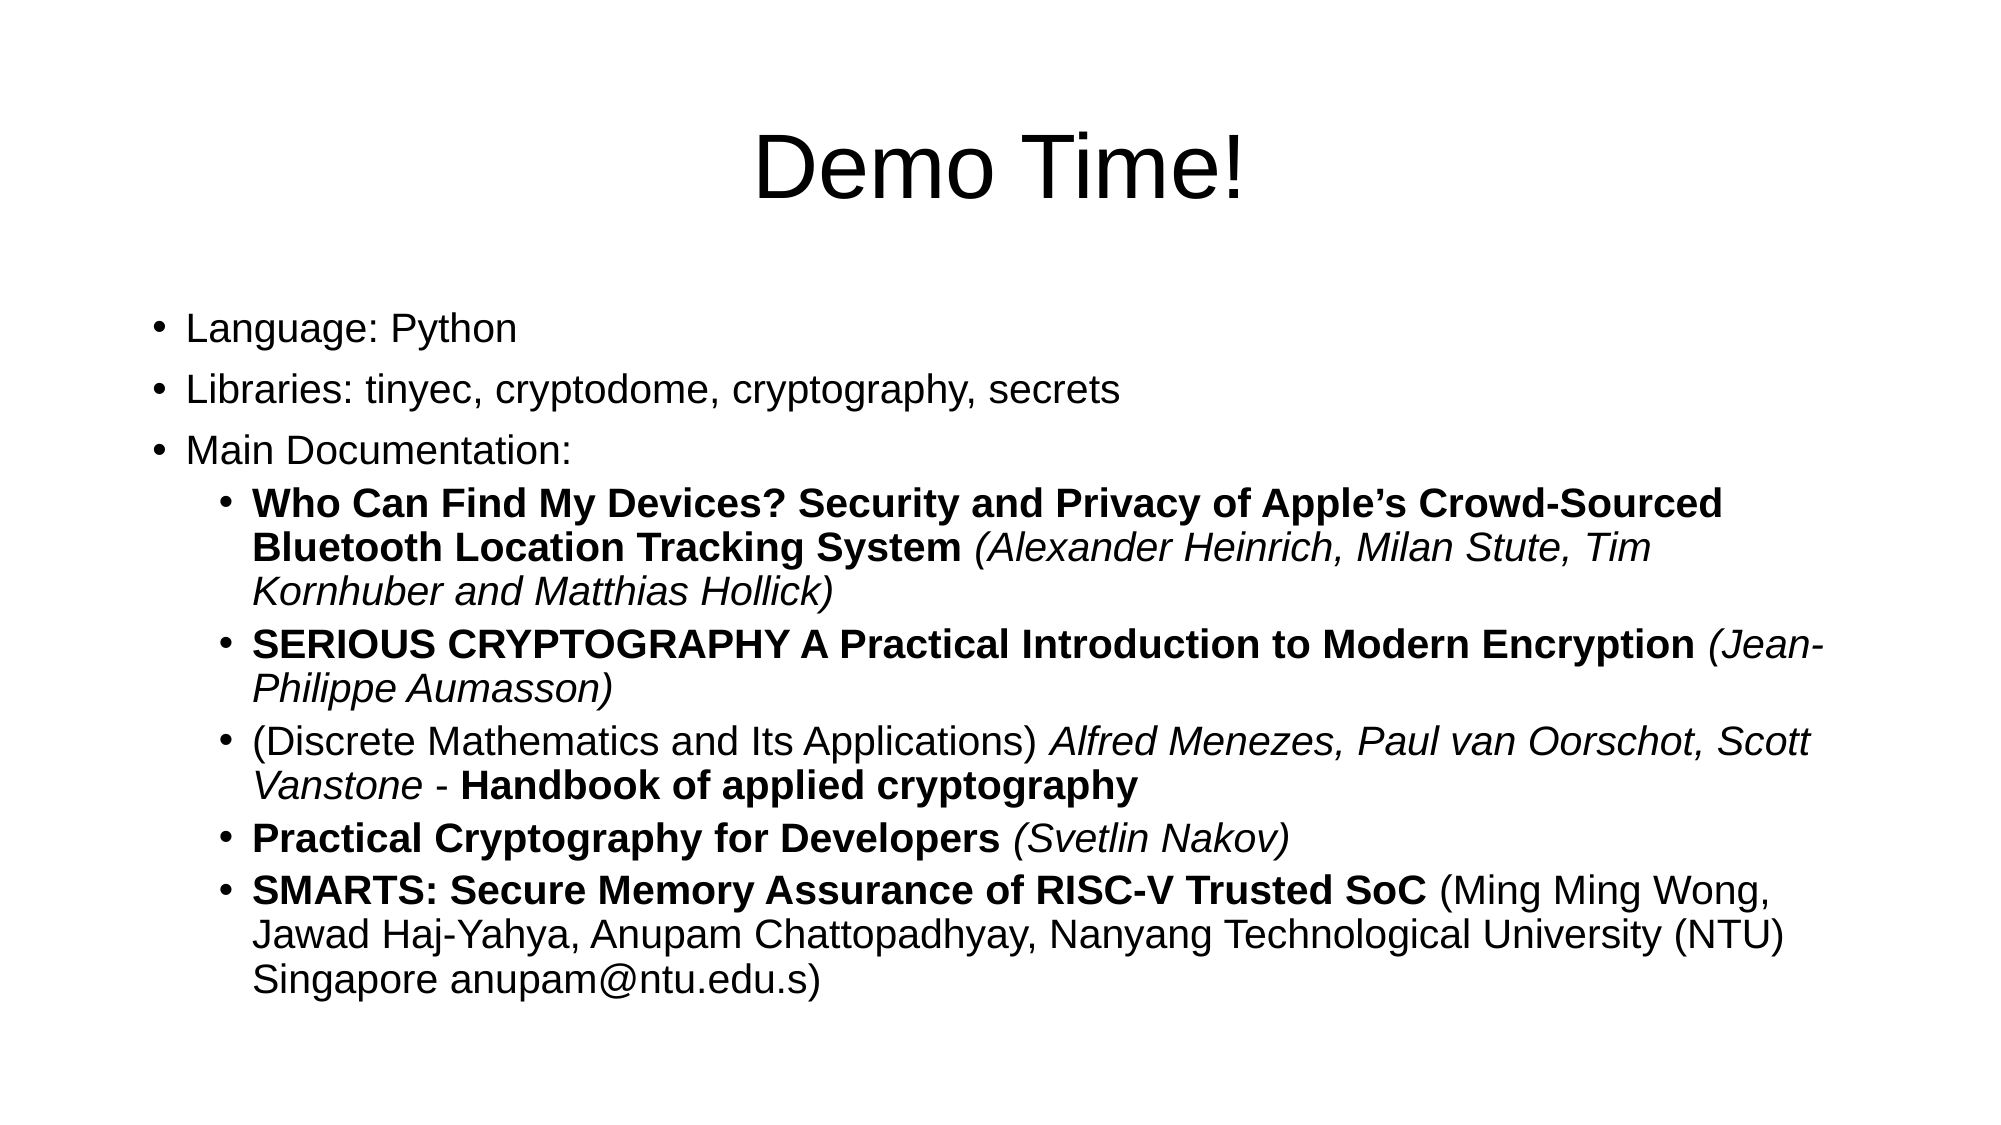

# Demo Time!
Language: Python
Libraries: tinyec, cryptodome, cryptography, secrets
Main Documentation:
Who Can Find My Devices? Security and Privacy of Apple’s Crowd-Sourced Bluetooth Location Tracking System (Alexander Heinrich, Milan Stute, Tim Kornhuber and Matthias Hollick)
SERIOUS CRYPTOGRAPHY A Practical Introduction to Modern Encryption (Jean-Philippe Aumasson)
(Discrete Mathematics and Its Applications) Alfred Menezes, Paul van Oorschot, Scott Vanstone - Handbook of applied cryptography
Practical Cryptography for Developers (Svetlin Nakov)
SMARTS: Secure Memory Assurance of RISC-V Trusted SoC (Ming Ming Wong, Jawad Haj-Yahya, Anupam Chattopadhyay, Nanyang Technological University (NTU) Singapore anupam@ntu.edu.s)